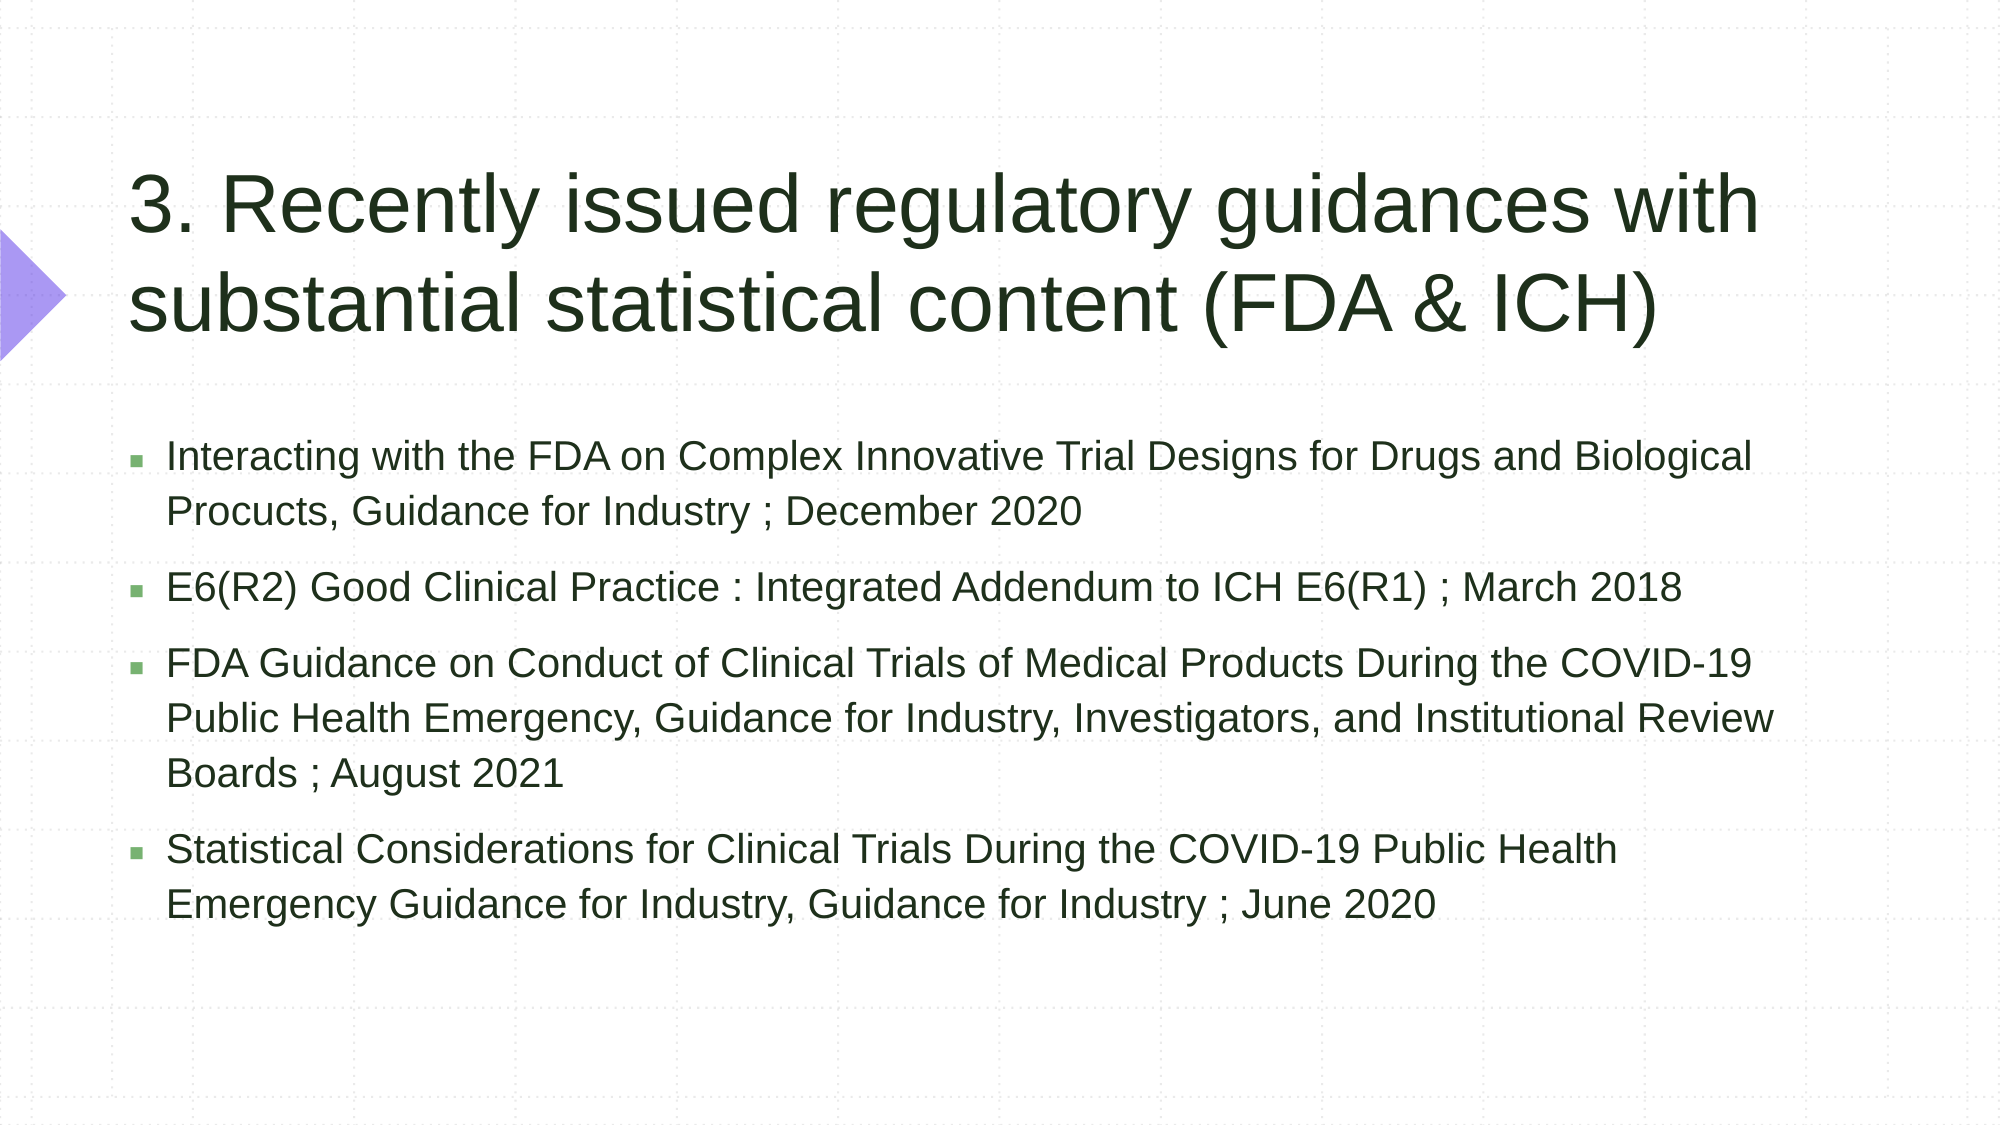

# 3. Recently issued regulatory guidances with substantial statistical content (FDA & ICH)
Interacting with the FDA on Complex Innovative Trial Designs for Drugs and Biological Procucts, Guidance for Industry ; December 2020
E6(R2) Good Clinical Practice : Integrated Addendum to ICH E6(R1) ; March 2018
FDA Guidance on Conduct of Clinical Trials of Medical Products During the COVID-19 Public Health Emergency, Guidance for Industry, Investigators, and Institutional Review Boards ; August 2021
Statistical Considerations for Clinical Trials During the COVID-19 Public Health Emergency Guidance for Industry, Guidance for Industry ; June 2020